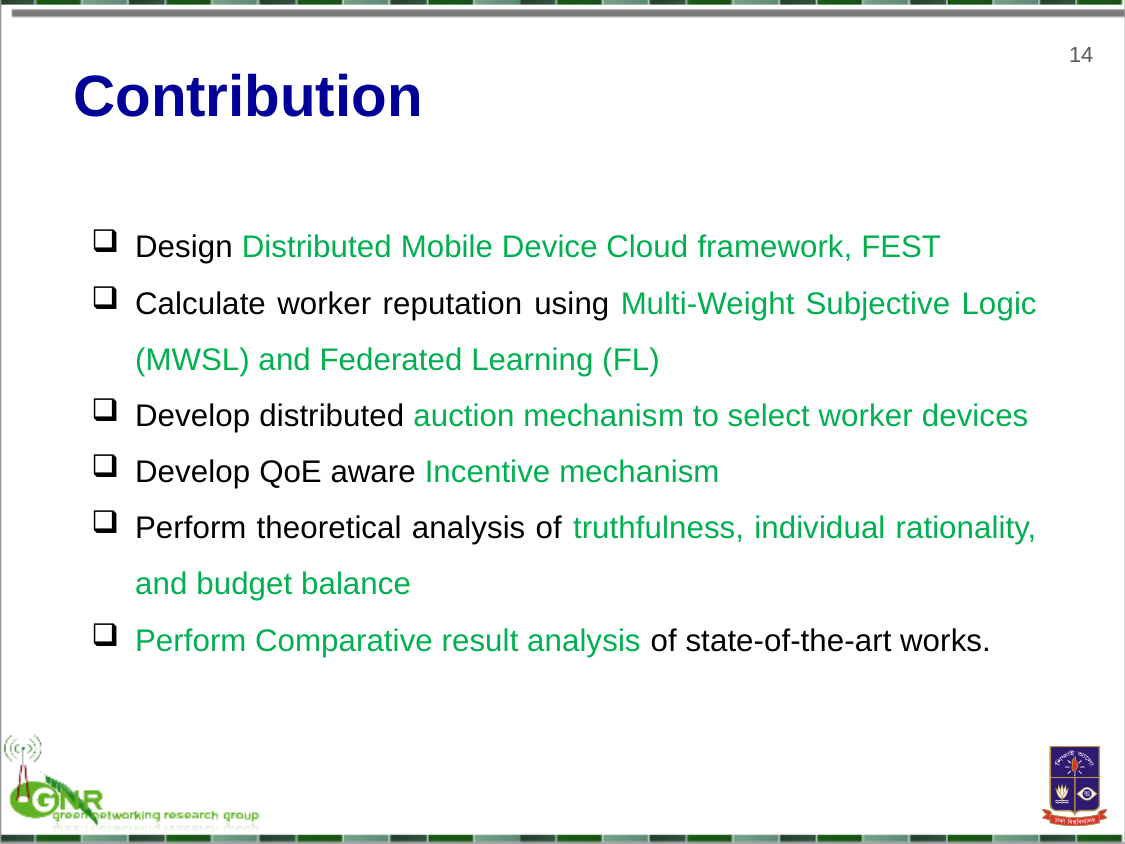

14
Contribution

Design Distributed Mobile Device Cloud framework, FEST
Calculate worker reputation using Multi-Weight Subjective Logic (MWSL) and Federated Learning (FL)
Develop distributed auction mechanism to select worker devices
Develop QoE aware Incentive mechanism
Perform theoretical analysis of truthfulness, individual rationality, and budget balance
Perform Comparative result analysis of state-of-the-art works.